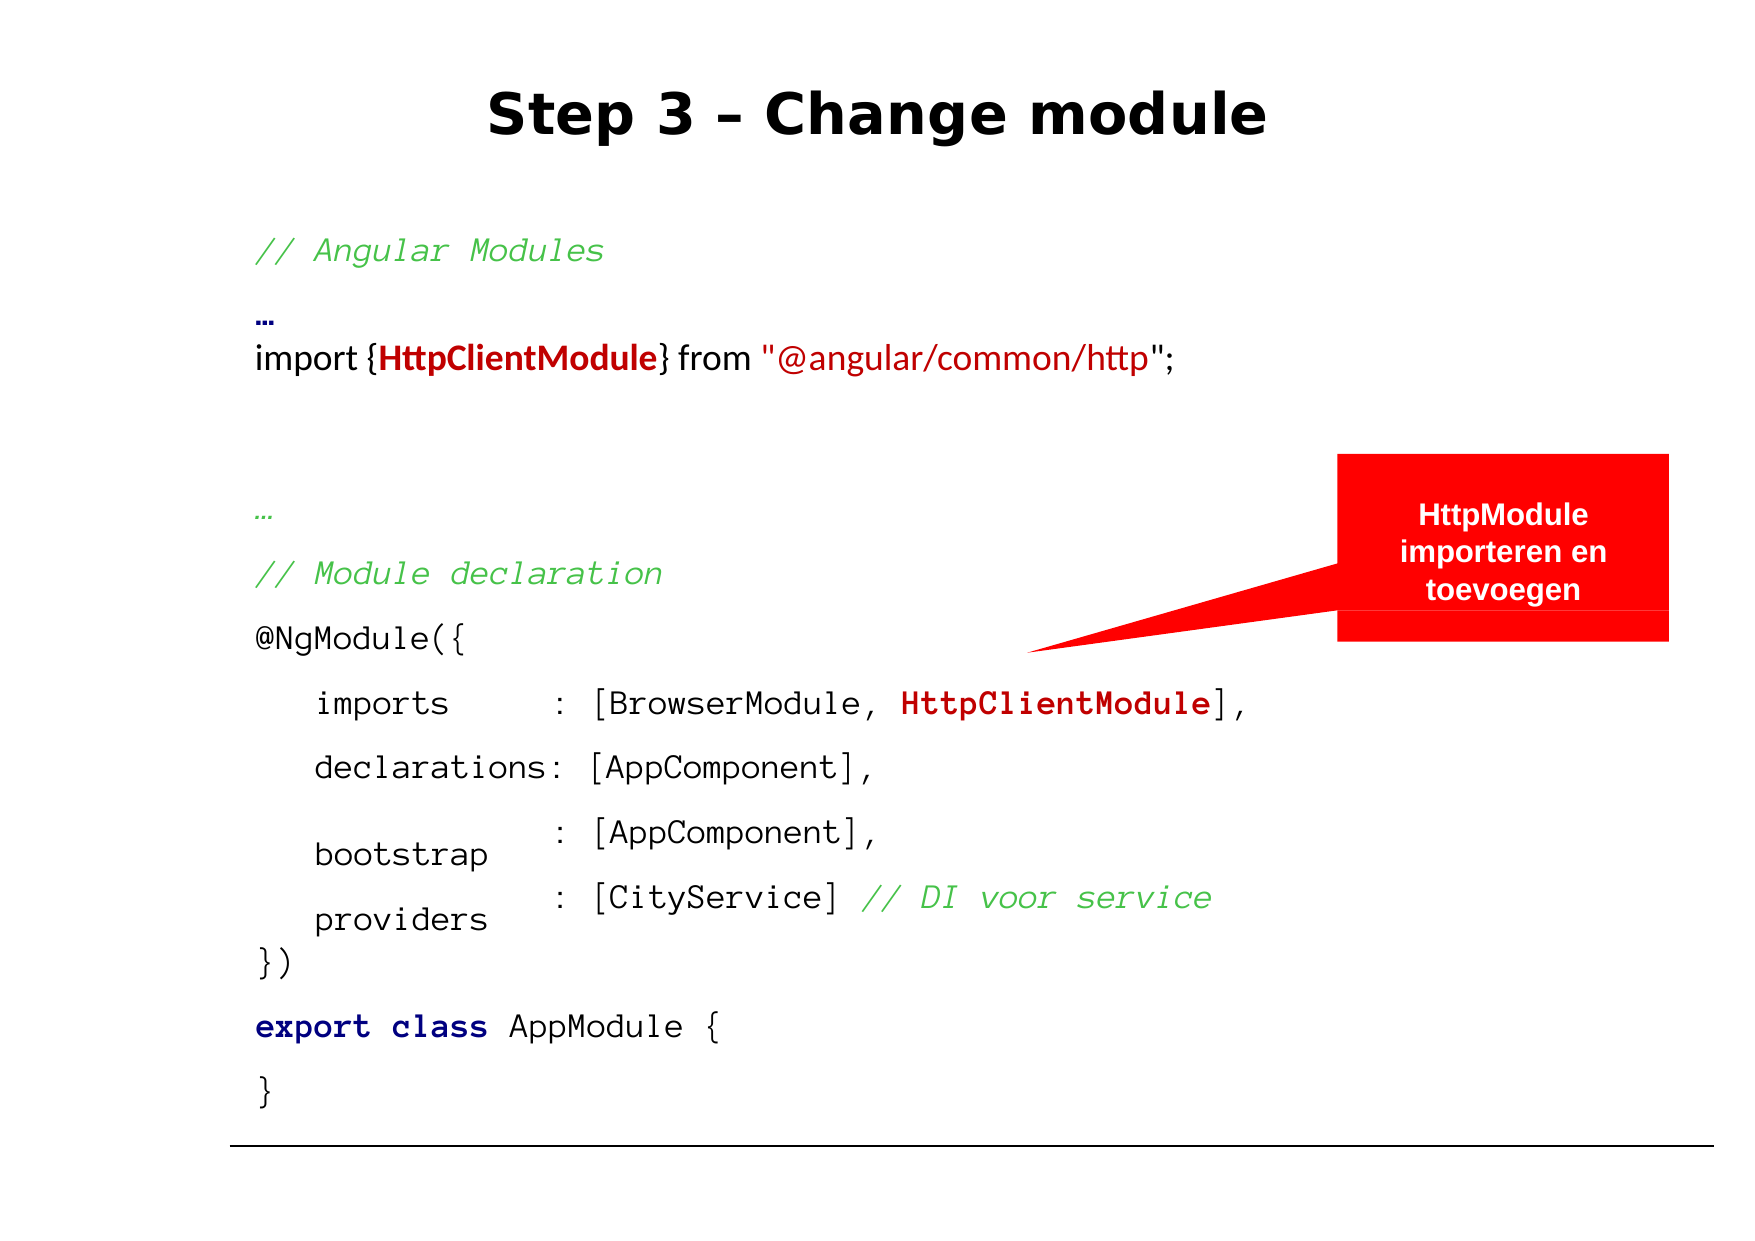

# Step 3 – Change module
//  Angular  Modules
…
import {HttpClientModule} from "@angular/common/http";

…
//  Module  declaration
@NgModule({
HttpModule importeren en toevoegen
imports
:  [BrowserModule,  HttpClientModule],
declarations:  [AppComponent],
bootstrap providers
:  [AppComponent],
:  [CityService]  //  DI  voor  service
})
export  class  AppModule  {
}